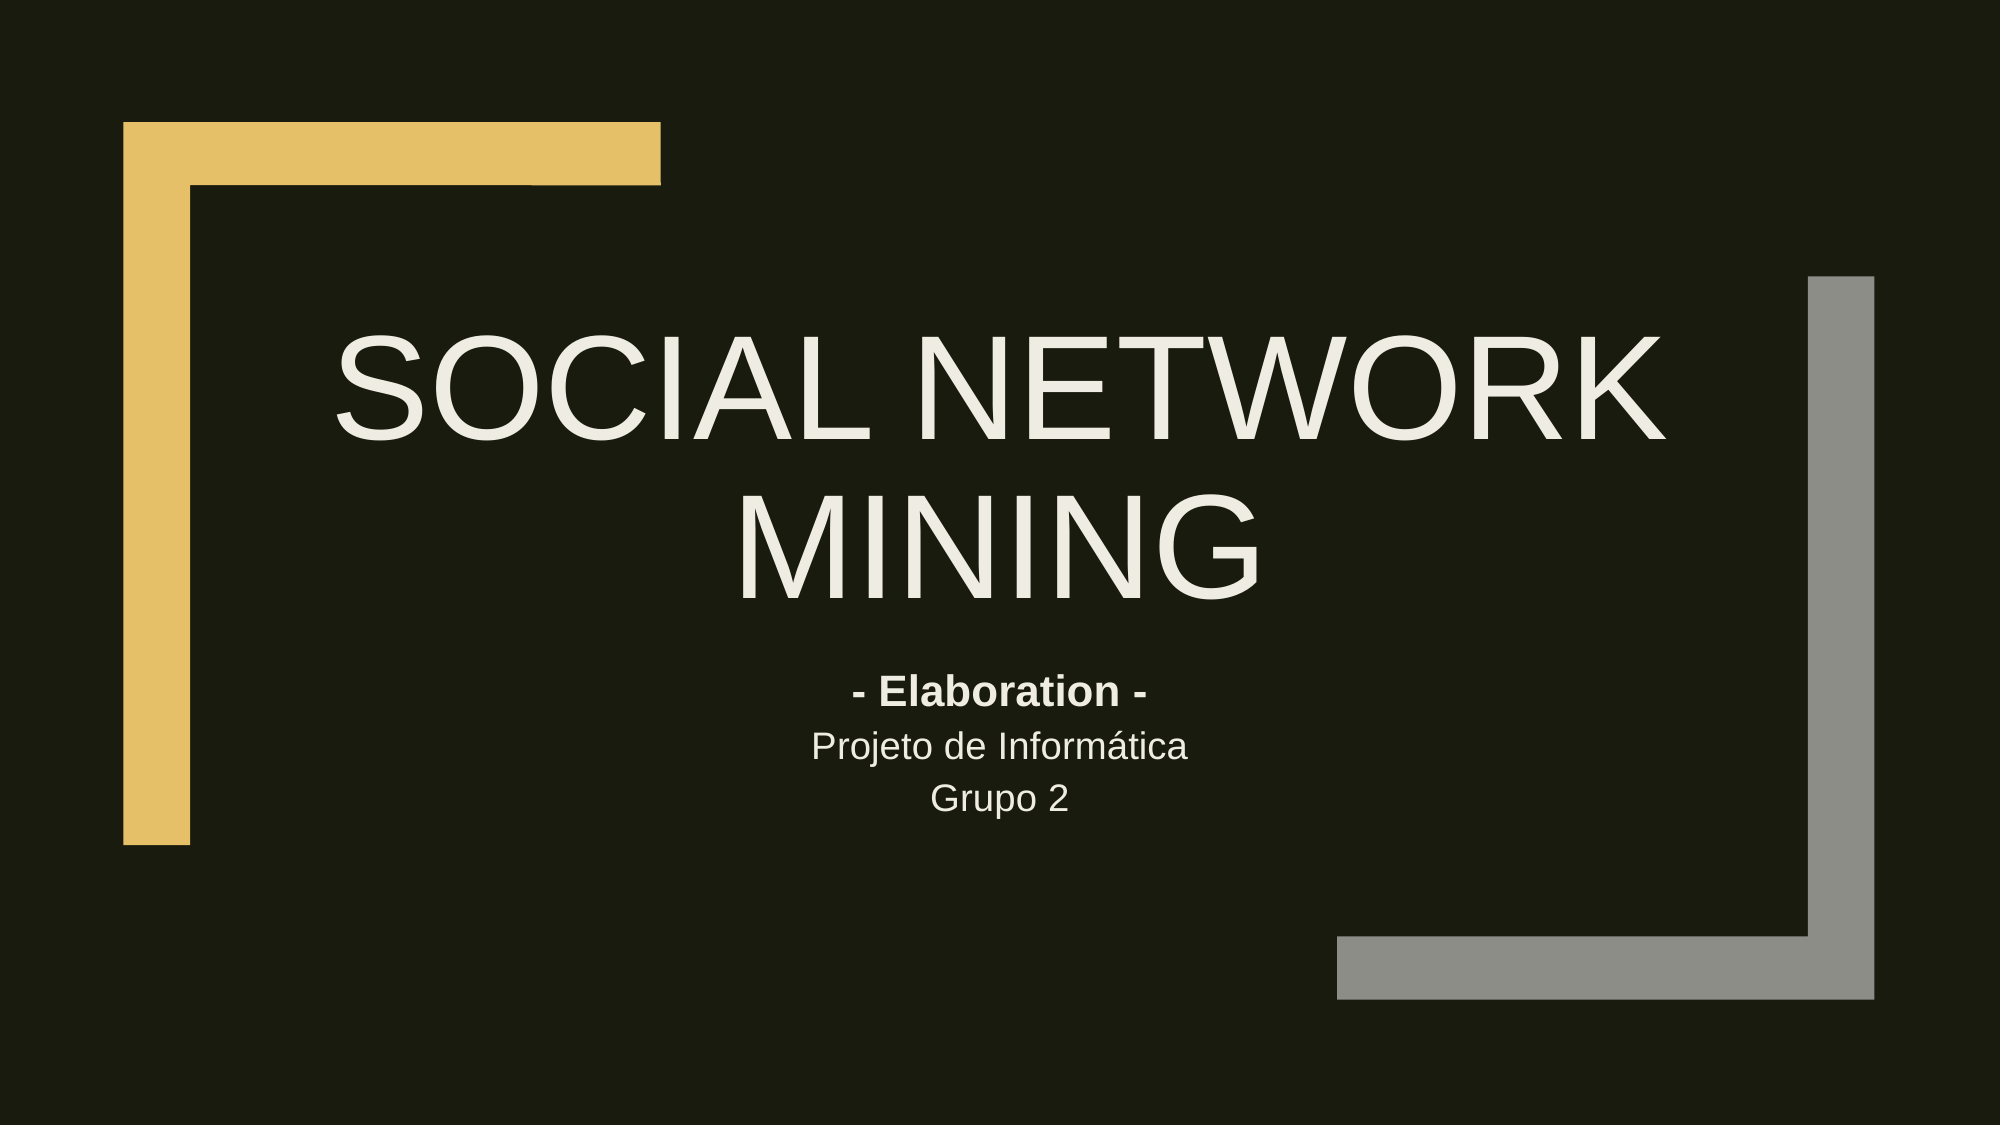

# Social network mining
- Elaboration -
Projeto de Informática
Grupo 2